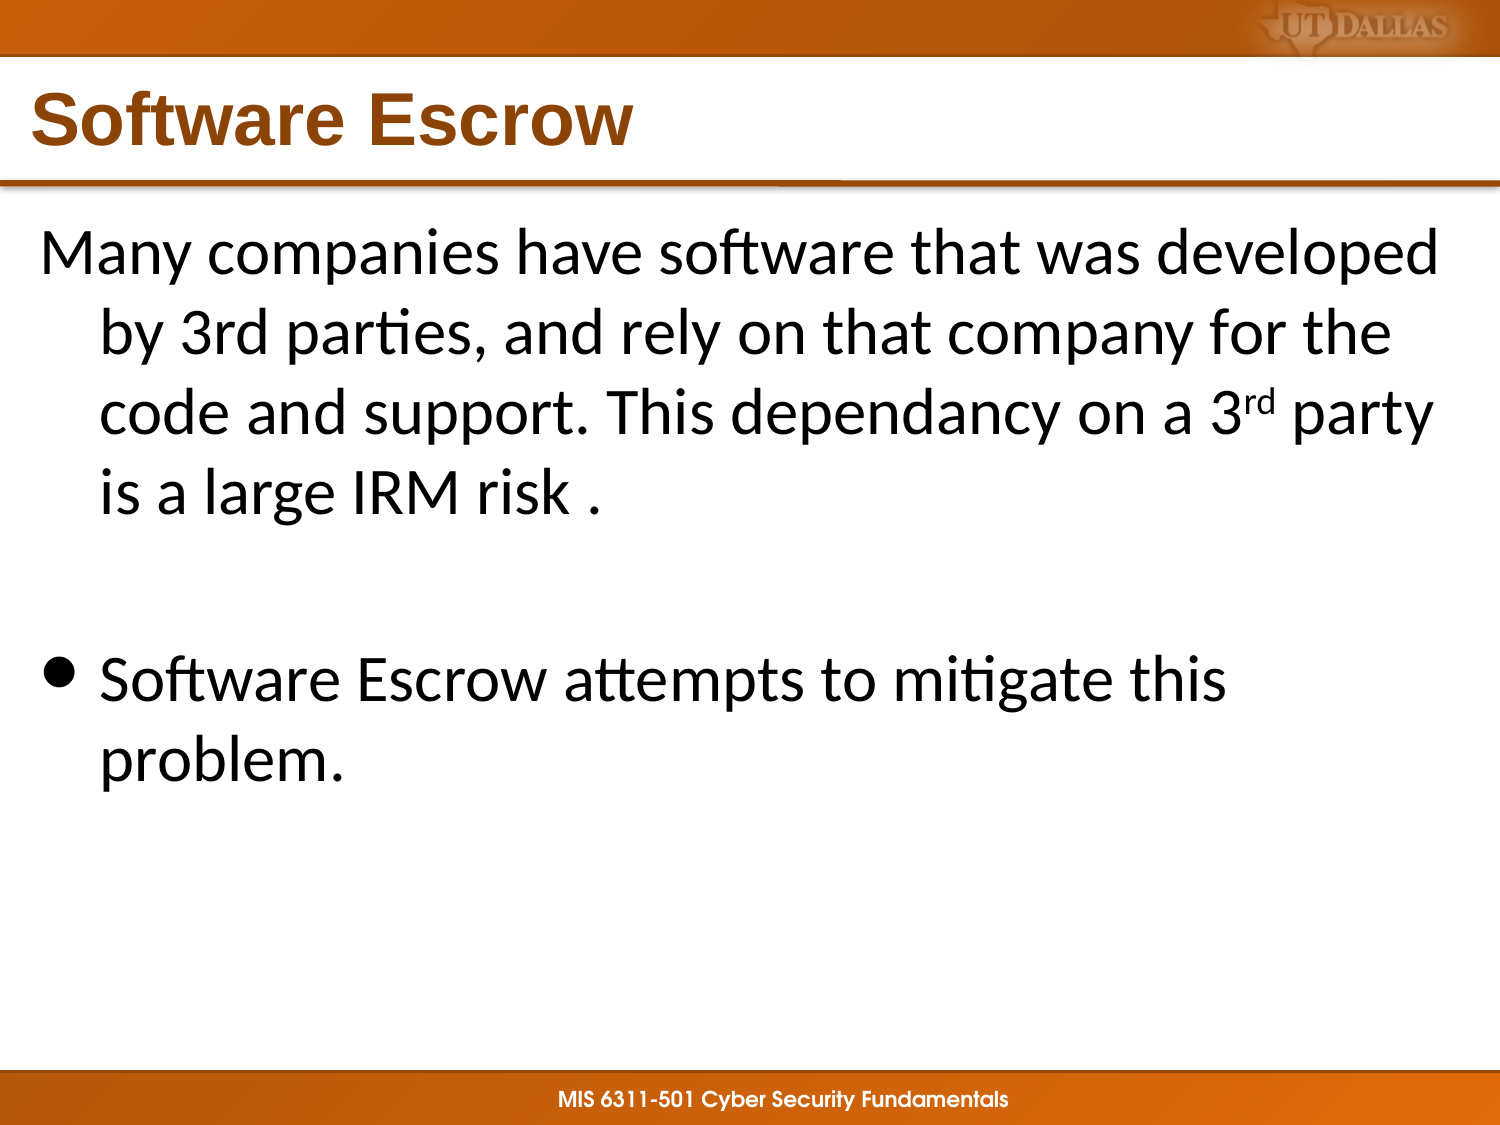

# Software Escrow
Many companies have software that was developed by 3rd parties, and rely on that company for the code and support. This dependancy on a 3rd party is a large IRM risk .

Software Escrow attempts to mitigate this problem.